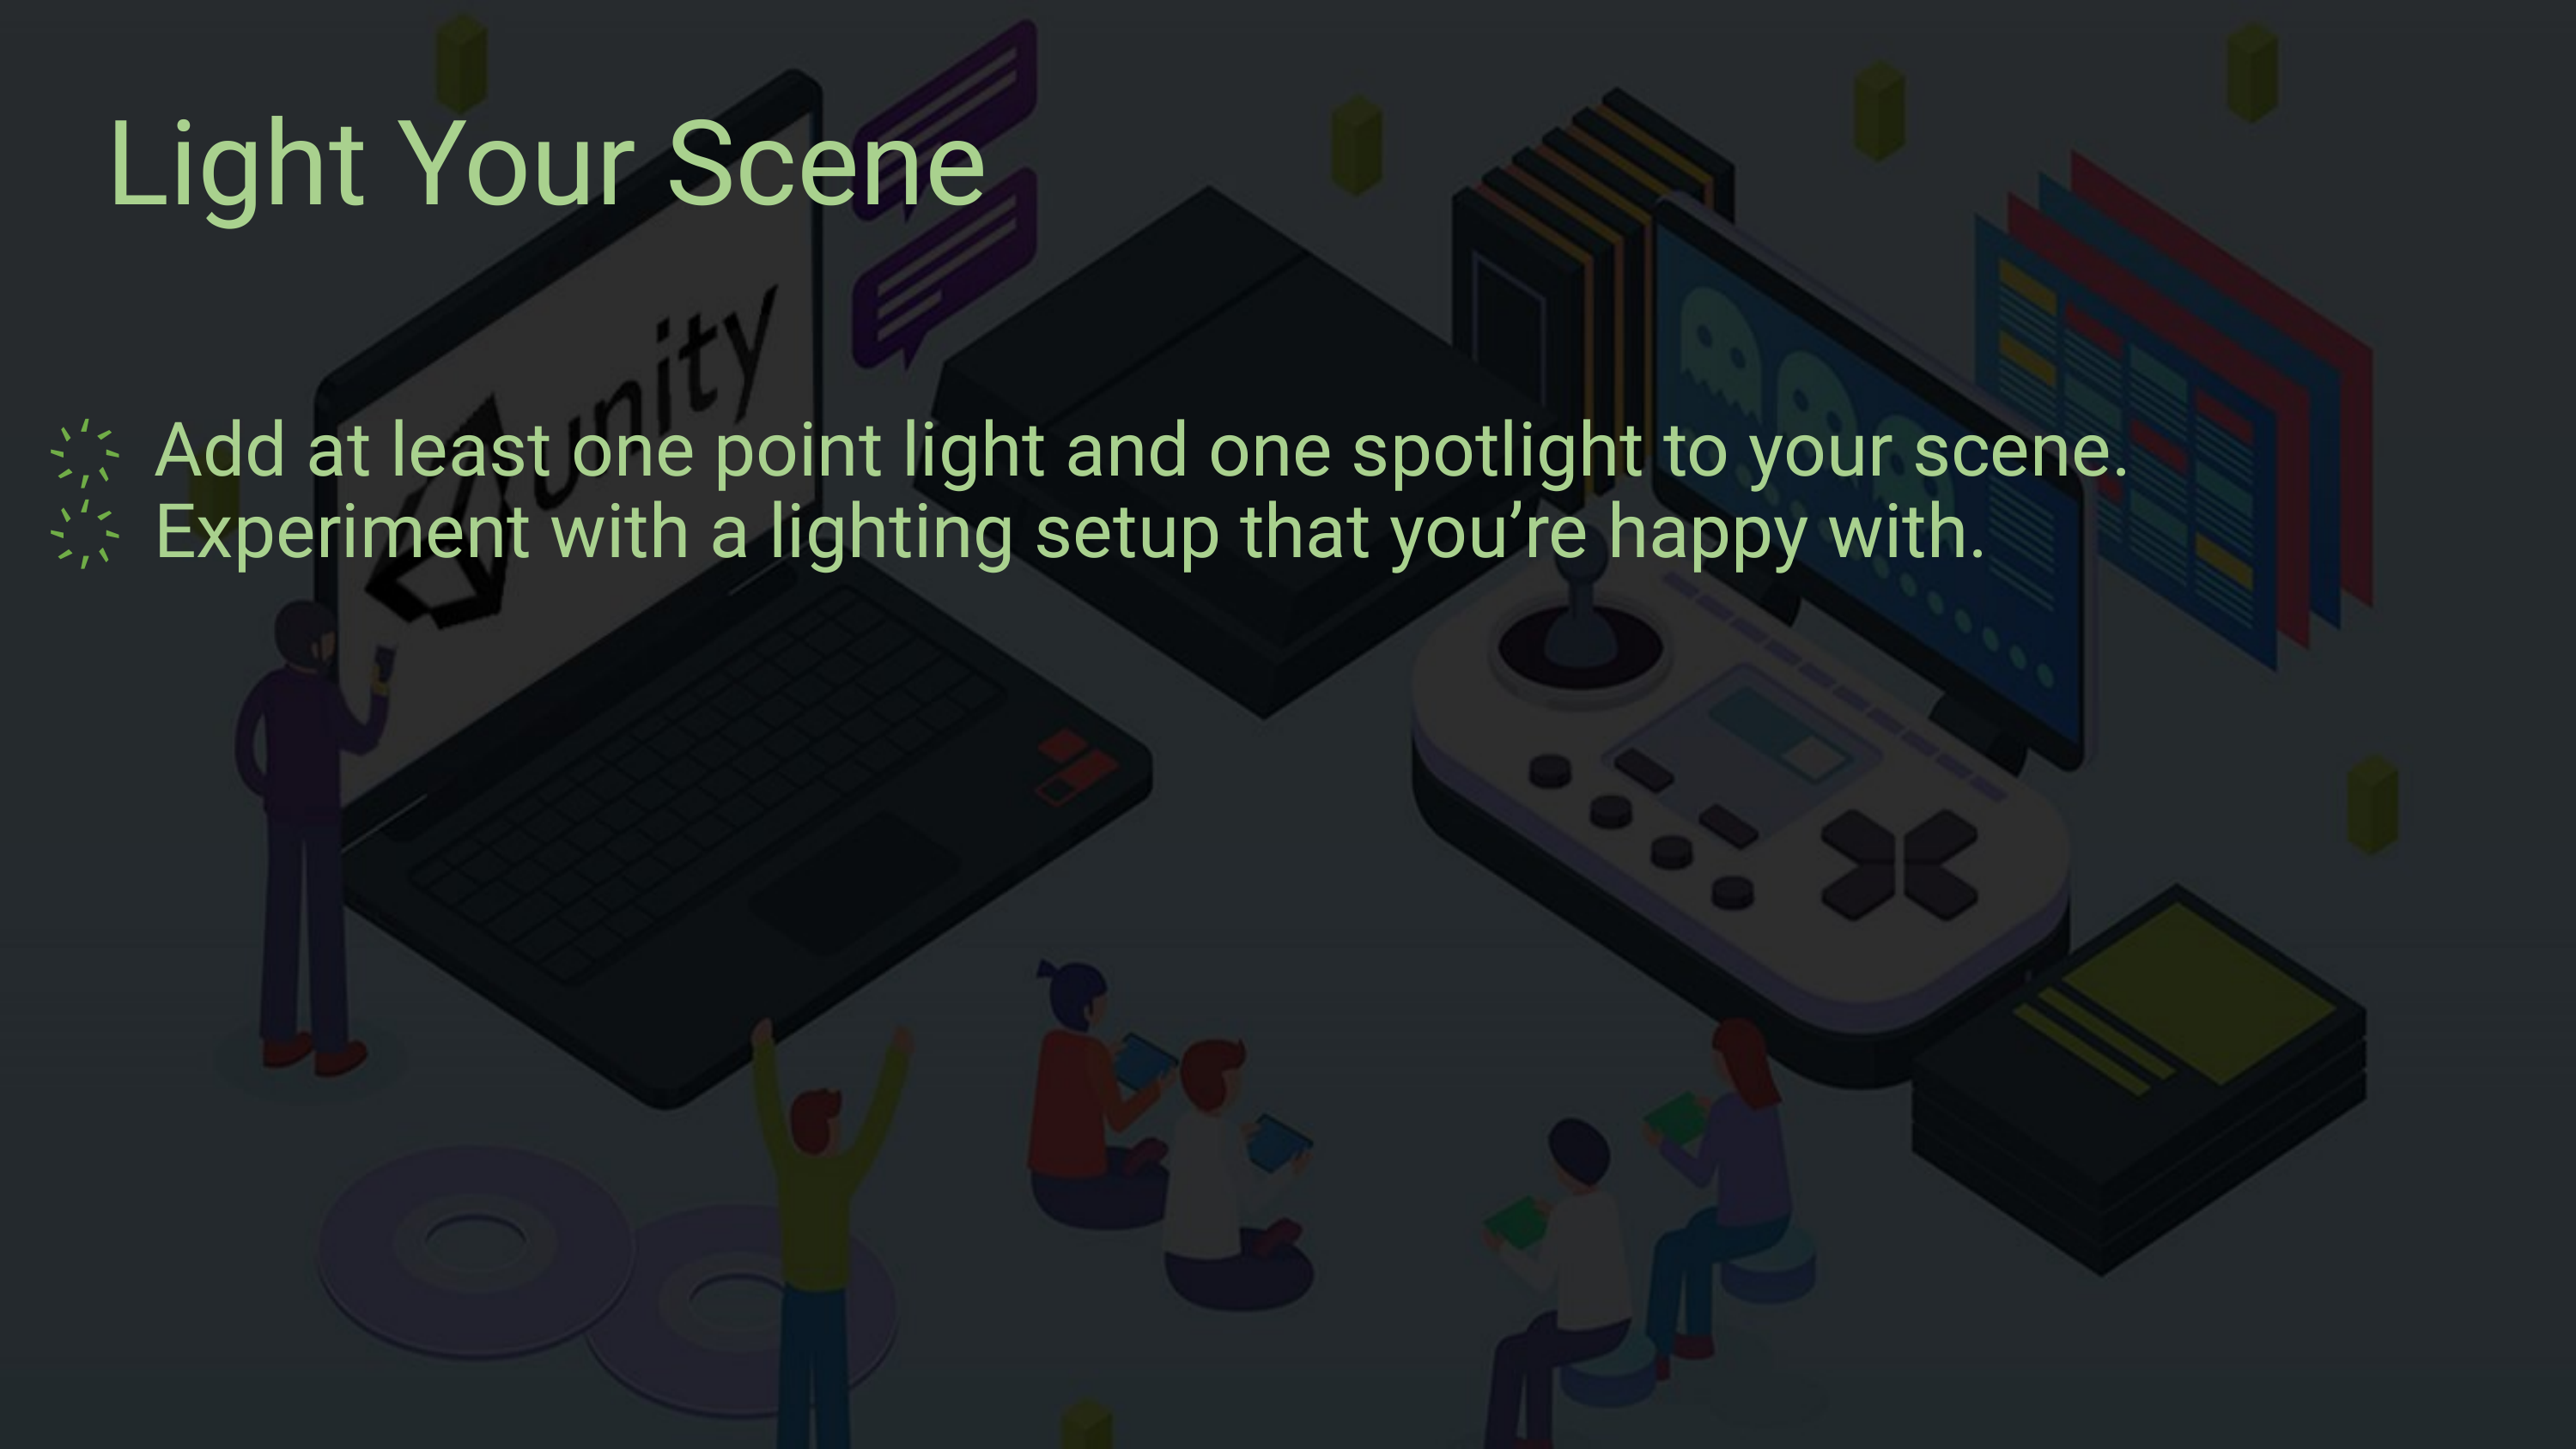

# Light Your Scene
Add at least one point light and one spotlight to your scene.
Experiment with a lighting setup that you’re happy with.